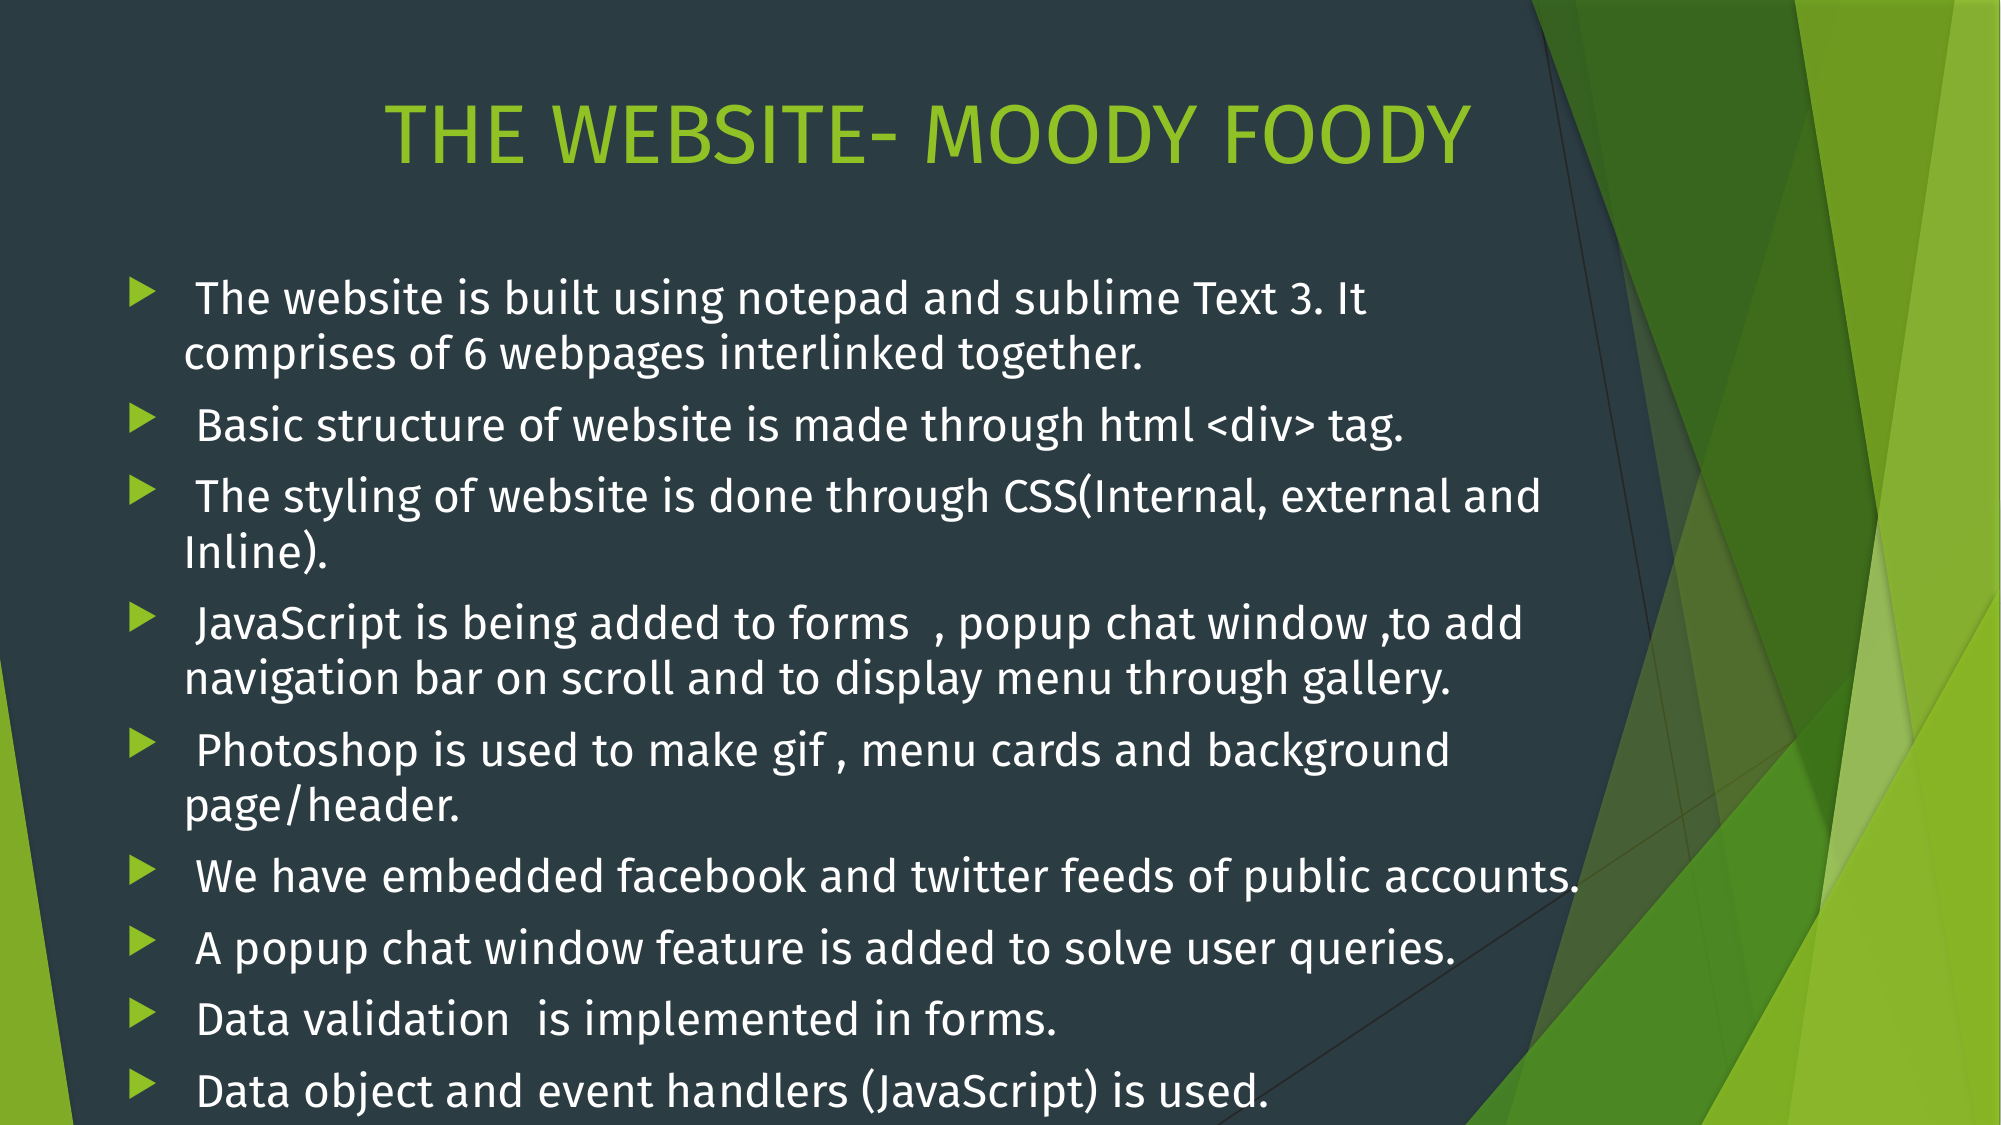

# THE WEBSITE- MOODY FOODY
 The website is built using notepad and sublime Text 3. It comprises of 6 webpages interlinked together.
 Basic structure of website is made through html <div> tag.
 The styling of website is done through CSS(Internal, external and Inline).
 JavaScript is being added to forms  , popup chat window ,to add navigation bar on scroll and to display menu through gallery.
 Photoshop is used to make gif , menu cards and background page/header.
 We have embedded facebook and twitter feeds of public accounts.
 A popup chat window feature is added to solve user queries.
 Data validation  is implemented in forms.
 Data object and event handlers (JavaScript) is used.